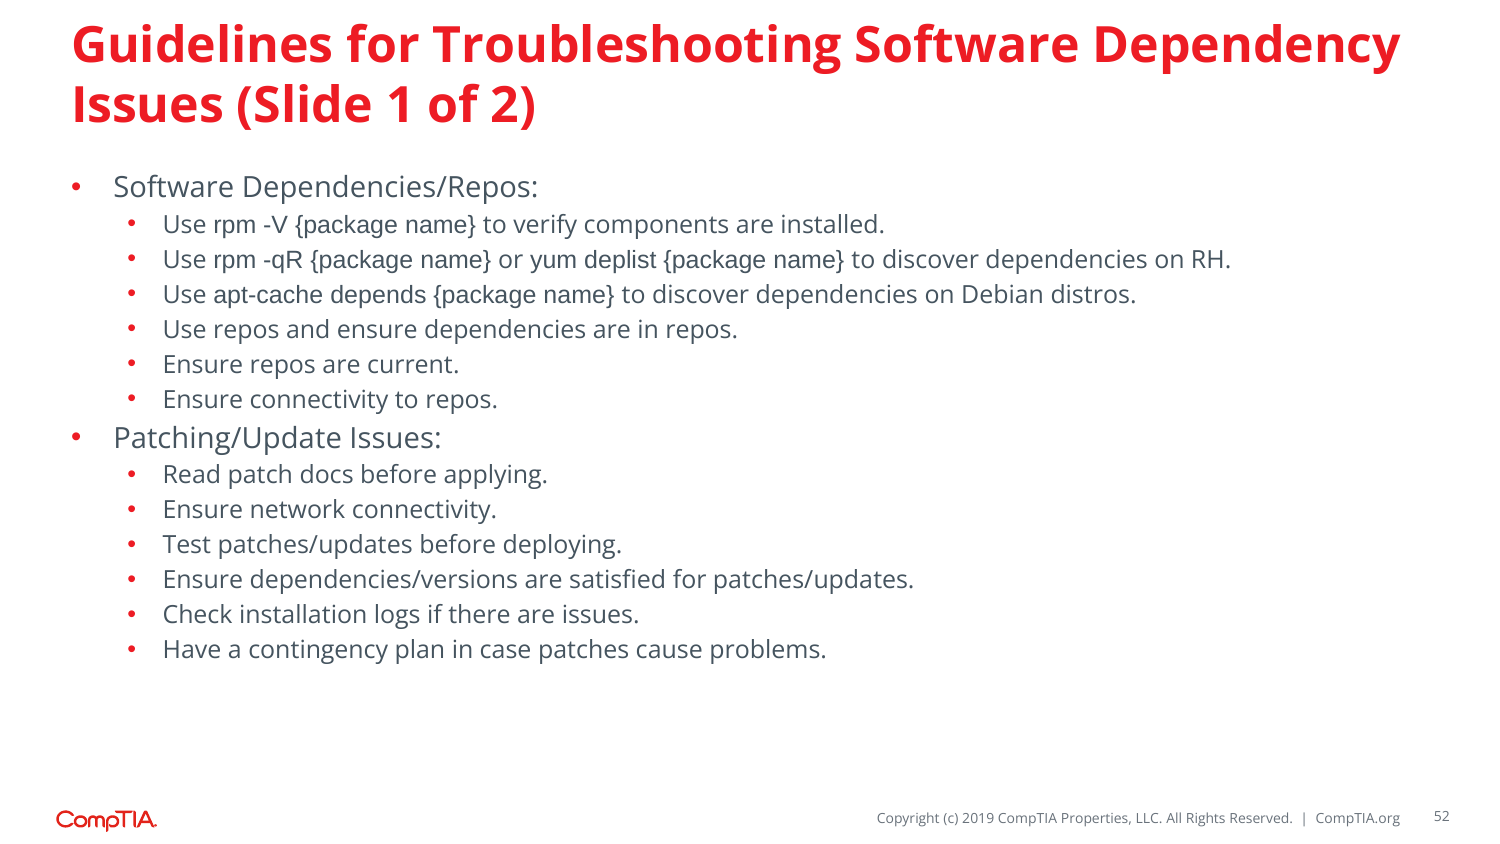

# Guidelines for Troubleshooting Software Dependency Issues (Slide 1 of 2)
Software Dependencies/Repos:
Use rpm -V {package name} to verify components are installed.
Use rpm -qR {package name} or yum deplist {package name} to discover dependencies on RH.
Use apt-cache depends {package name} to discover dependencies on Debian distros.
Use repos and ensure dependencies are in repos.
Ensure repos are current.
Ensure connectivity to repos.
Patching/Update Issues:
Read patch docs before applying.
Ensure network connectivity.
Test patches/updates before deploying.
Ensure dependencies/versions are satisfied for patches/updates.
Check installation logs if there are issues.
Have a contingency plan in case patches cause problems.
52